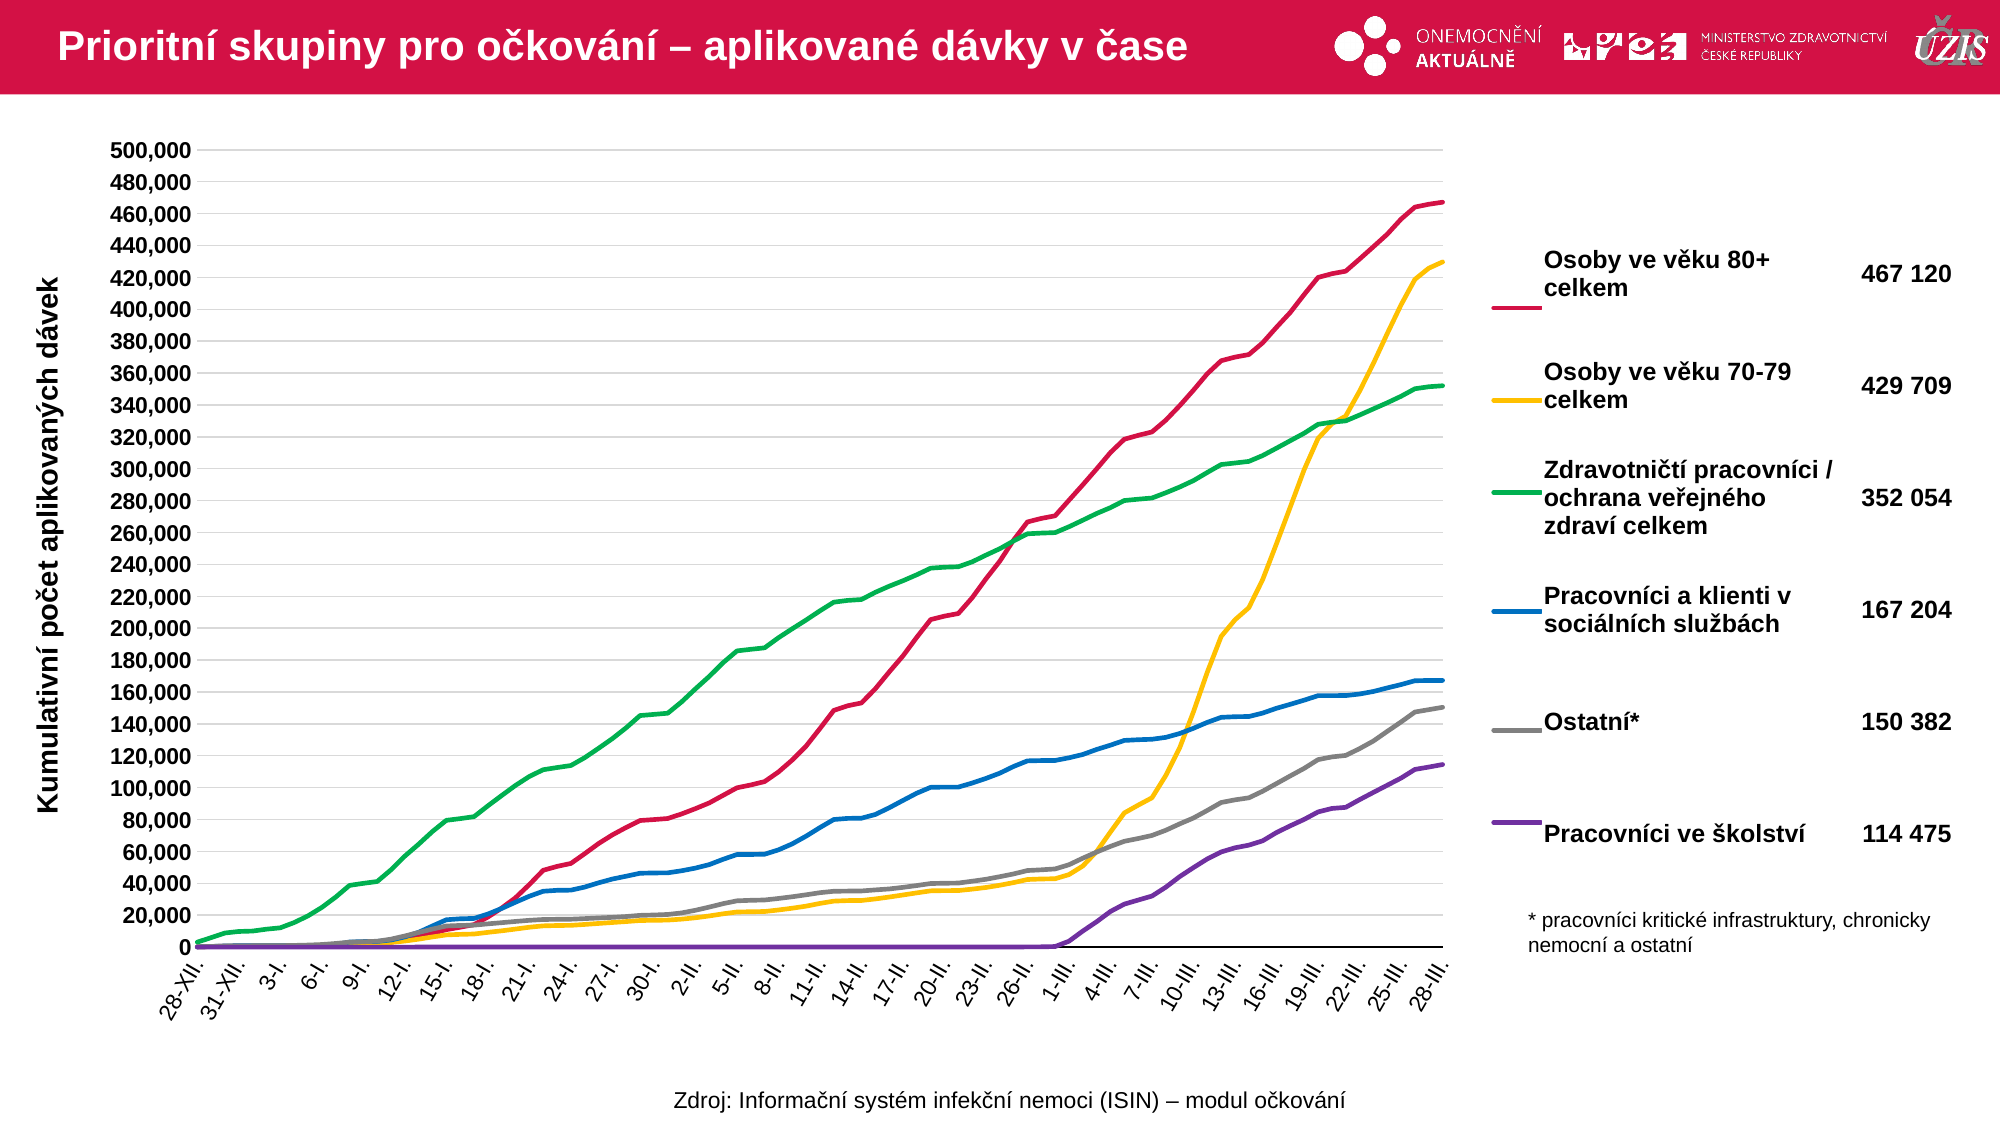

# Prioritní skupiny pro očkování – aplikované dávky v čase

### Chart

| Category | Osoby ve věku 80+ celkem | Osoby ve věku 70-79 celkem | Zdravotničtí pracovníci / ochrana veřejného zdraví celkem | Pracovníci a klienti v sociálních službách | Ostatní | Pracovníci ve školství |
|---|---|---|---|---|---|---|
| 28-XII. | 123.0 | 172.0 | 3084.0 | 86.0 | 247.0 | 0.0 |
| 29-XII. | 403.0 | 325.0 | 5930.0 | 396.0 | 442.0 | 0.0 |
| 30-XII. | 584.0 | 481.0 | 8815.0 | 680.0 | 688.0 | 0.0 |
| 31-XII. | 702.0 | 592.0 | 9793.0 | 875.0 | 775.0 | 0.0 |
| 1-I. | 705.0 | 600.0 | 10038.0 | 879.0 | 782.0 | 0.0 |
| 2-I. | 717.0 | 638.0 | 11223.0 | 879.0 | 833.0 | 0.0 |
| 3-I. | 720.0 | 667.0 | 12091.0 | 881.0 | 867.0 | 0.0 |
| 4-I. | 751.0 | 793.0 | 15384.0 | 884.0 | 1070.0 | 0.0 |
| 5-I. | 792.0 | 939.0 | 19560.0 | 896.0 | 1287.0 | 0.0 |
| 6-I. | 859.0 | 1170.0 | 24850.0 | 951.0 | 1616.0 | 0.0 |
| 7-I. | 1258.0 | 1620.0 | 31330.0 | 1565.0 | 2261.0 | 0.0 |
| 8-I. | 2114.0 | 2123.0 | 38661.0 | 3154.0 | 3093.0 | 0.0 |
| 9-I. | 2300.0 | 2302.0 | 39977.0 | 3457.0 | 3368.0 | 0.0 |
| 10-I. | 2408.0 | 2441.0 | 41139.0 | 3535.0 | 3696.0 | 0.0 |
| 11-I. | 3043.0 | 2891.0 | 48464.0 | 4454.0 | 4981.0 | 0.0 |
| 12-I. | 4695.0 | 3790.0 | 57037.0 | 6397.0 | 6983.0 | 0.0 |
| 13-I. | 6384.0 | 4987.0 | 64540.0 | 9264.0 | 9171.0 | 1.0 |
| 14-I. | 8665.0 | 6403.0 | 72530.0 | 13288.0 | 11306.0 | 1.0 |
| 15-I. | 10944.0 | 7634.0 | 79473.0 | 17133.0 | 13257.0 | 1.0 |
| 16-I. | 12451.0 | 7985.0 | 80571.0 | 17748.0 | 13557.0 | 1.0 |
| 17-I. | 14094.0 | 8214.0 | 81783.0 | 17989.0 | 13747.0 | 1.0 |
| 18-I. | 18837.0 | 9221.0 | 88558.0 | 20712.0 | 14582.0 | 1.0 |
| 19-I. | 24476.0 | 10199.0 | 95054.0 | 24228.0 | 15307.0 | 1.0 |
| 20-I. | 30989.0 | 11321.0 | 101402.0 | 28151.0 | 16072.0 | 1.0 |
| 21-I. | 39239.0 | 12459.0 | 106994.0 | 31913.0 | 16788.0 | 1.0 |
| 22-I. | 48145.0 | 13321.0 | 111229.0 | 34995.0 | 17300.0 | 1.0 |
| 23-I. | 50608.0 | 13529.0 | 112608.0 | 35597.0 | 17417.0 | 1.0 |
| 24-I. | 52438.0 | 13661.0 | 113868.0 | 35722.0 | 17507.0 | 1.0 |
| 25-I. | 58579.0 | 14193.0 | 118768.0 | 37645.0 | 17862.0 | 1.0 |
| 26-I. | 64931.0 | 14830.0 | 124681.0 | 40302.0 | 18266.0 | 1.0 |
| 27-I. | 70396.0 | 15418.0 | 130737.0 | 42675.0 | 18654.0 | 1.0 |
| 28-I. | 75031.0 | 16019.0 | 137546.0 | 44472.0 | 19151.0 | 1.0 |
| 29-I. | 79362.0 | 16667.0 | 145167.0 | 46320.0 | 19914.0 | 1.0 |
| 30-I. | 79988.0 | 16800.0 | 145922.0 | 46498.0 | 20124.0 | 1.0 |
| 31-I. | 80647.0 | 16937.0 | 146664.0 | 46561.0 | 20444.0 | 1.0 |
| 1-II. | 83495.0 | 17547.0 | 153727.0 | 47847.0 | 21436.0 | 1.0 |
| 2-II. | 86820.0 | 18398.0 | 161928.0 | 49514.0 | 23087.0 | 4.0 |
| 3-II. | 90408.0 | 19536.0 | 169746.0 | 51706.0 | 25095.0 | 5.0 |
| 4-II. | 95168.0 | 20862.0 | 178309.0 | 55058.0 | 27235.0 | 5.0 |
| 5-II. | 99899.0 | 21999.0 | 185729.0 | 58032.0 | 29024.0 | 5.0 |
| 6-II. | 101676.0 | 22156.0 | 186737.0 | 58074.0 | 29333.0 | 5.0 |
| 7-II. | 103778.0 | 22322.0 | 187673.0 | 58250.0 | 29517.0 | 5.0 |
| 8-II. | 109816.0 | 23264.0 | 193987.0 | 60979.0 | 30504.0 | 5.0 |
| 9-II. | 117335.0 | 24385.0 | 199608.0 | 64750.0 | 31578.0 | 6.0 |
| 10-II. | 126022.0 | 25690.0 | 205098.0 | 69559.0 | 32782.0 | 7.0 |
| 11-II. | 137075.0 | 27380.0 | 210891.0 | 74973.0 | 34112.0 | 8.0 |
| 12-II. | 148425.0 | 28834.0 | 216290.0 | 79994.0 | 35017.0 | 9.0 |
| 13-II. | 151319.0 | 29164.0 | 217447.0 | 80708.0 | 35136.0 | 10.0 |
| 14-II. | 153106.0 | 29247.0 | 217976.0 | 80834.0 | 35210.0 | 10.0 |
| 15-II. | 161973.0 | 30194.0 | 222512.0 | 83148.0 | 35878.0 | 10.0 |
| 16-II. | 172464.0 | 31390.0 | 226323.0 | 87326.0 | 36455.0 | 11.0 |
| 17-II. | 182586.0 | 32668.0 | 229772.0 | 91981.0 | 37453.0 | 12.0 |
| 18-II. | 194319.0 | 34013.0 | 233527.0 | 96538.0 | 38600.0 | 13.0 |
| 19-II. | 205372.0 | 35281.0 | 237644.0 | 100182.0 | 39873.0 | 15.0 |
| 20-II. | 207538.0 | 35413.0 | 238256.0 | 100345.0 | 40050.0 | 17.0 |
| 21-II. | 209155.0 | 35476.0 | 238525.0 | 100348.0 | 40158.0 | 17.0 |
| 22-II. | 219111.0 | 36332.0 | 241622.0 | 102842.0 | 41308.0 | 18.0 |
| 23-II. | 230982.0 | 37368.0 | 245818.0 | 105771.0 | 42525.0 | 19.0 |
| 24-II. | 242086.0 | 38779.0 | 249860.0 | 109068.0 | 44176.0 | 25.0 |
| 25-II. | 255341.0 | 40442.0 | 254748.0 | 113308.0 | 45893.0 | 70.0 |
| 26-II. | 266645.0 | 42399.0 | 259208.0 | 116778.0 | 48020.0 | 124.0 |
| 27-II. | 268849.0 | 42711.0 | 259629.0 | 116946.0 | 48458.0 | 159.0 |
| 28-II. | 270494.0 | 42852.0 | 259940.0 | 117048.0 | 48993.0 | 351.0 |
| 1-III. | 280248.0 | 45472.0 | 263591.0 | 118718.0 | 51644.0 | 3687.0 |
| 2-III. | 289889.0 | 50826.0 | 267735.0 | 120783.0 | 55752.0 | 10043.0 |
| 3-III. | 299905.0 | 59941.0 | 271959.0 | 123940.0 | 59609.0 | 15906.0 |
| 4-III. | 310143.0 | 72189.0 | 275610.0 | 126644.0 | 63165.0 | 22342.0 |
| 5-III. | 318492.0 | 84122.0 | 280062.0 | 129610.0 | 66347.0 | 26941.0 |
| 6-III. | 320928.0 | 88993.0 | 280920.0 | 130022.0 | 68064.0 | 29484.0 |
| 7-III. | 323092.0 | 93652.0 | 281643.0 | 130322.0 | 69991.0 | 31996.0 |
| 8-III. | 330443.0 | 107614.0 | 284936.0 | 131502.0 | 73285.0 | 37565.0 |
| 9-III. | 339526.0 | 124959.0 | 288541.0 | 133921.0 | 77252.0 | 44194.0 |
| 10-III. | 349318.0 | 147620.0 | 292575.0 | 137206.0 | 80982.0 | 49858.0 |
| 11-III. | 359578.0 | 172453.0 | 297683.0 | 140940.0 | 85718.0 | 55311.0 |
| 12-III. | 367736.0 | 194854.0 | 302651.0 | 144066.0 | 90679.0 | 59660.0 |
| 13-III. | 370002.0 | 205241.0 | 303619.0 | 144477.0 | 92326.0 | 62280.0 |
| 14-III. | 371595.0 | 212836.0 | 304596.0 | 144580.0 | 93601.0 | 63933.0 |
| 15-III. | 378963.0 | 230463.0 | 308284.0 | 146750.0 | 97754.0 | 66634.0 |
| 16-III. | 388742.0 | 253062.0 | 312899.0 | 149765.0 | 102575.0 | 71877.0 |
| 17-III. | 398065.0 | 276124.0 | 317585.0 | 152248.0 | 107373.0 | 76063.0 |
| 18-III. | 409270.0 | 299423.0 | 322282.0 | 154841.0 | 112058.0 | 80088.0 |
| 19-III. | 419970.0 | 319021.0 | 327877.0 | 157661.0 | 117554.0 | 84735.0 |
| 20-III. | 422290.0 | 328196.0 | 329200.0 | 157716.0 | 119259.0 | 86950.0 |
| 21-III. | 423870.0 | 333012.0 | 330001.0 | 157733.0 | 120187.0 | 87653.0 |
| 22-III. | 431470.0 | 348627.0 | 333682.0 | 158706.0 | 124442.0 | 92458.0 |
| 23-III. | 439225.0 | 366049.0 | 337534.0 | 160296.0 | 129222.0 | 97015.0 |
| 24-III. | 447033.0 | 384685.0 | 341322.0 | 162515.0 | 135259.0 | 101471.0 |
| 25-III. | 456559.0 | 402800.0 | 345437.0 | 164610.0 | 141181.0 | 106015.0 |
| 26-III. | 464050.0 | 418739.0 | 350159.0 | 167023.0 | 147401.0 | 111418.0 |
| 27-III. | 465839.0 | 425748.0 | 351423.0 | 167172.0 | 148876.0 | 112904.0 |
| 28-III. | 467120.0 | 429709.0 | 352054.0 | 167204.0 | 150382.0 | 114475.0 |
| Osoby ve věku 80+ celkem | 467 120 |
| --- | --- |
| Osoby ve věku 70-79 celkem | 429 709 |
| Zdravotničtí pracovníci / ochrana veřejného zdraví celkem | 352 054 |
| Pracovníci a klienti v sociálních službách | 167 204 |
| Ostatní\* | 150 382 |
| Pracovníci ve školství | 114 475 |
Kumulativní počet aplikovaných dávek
* pracovníci kritické infrastruktury, chronicky nemocní a ostatní
Zdroj: Informační systém infekční nemoci (ISIN) – modul očkování